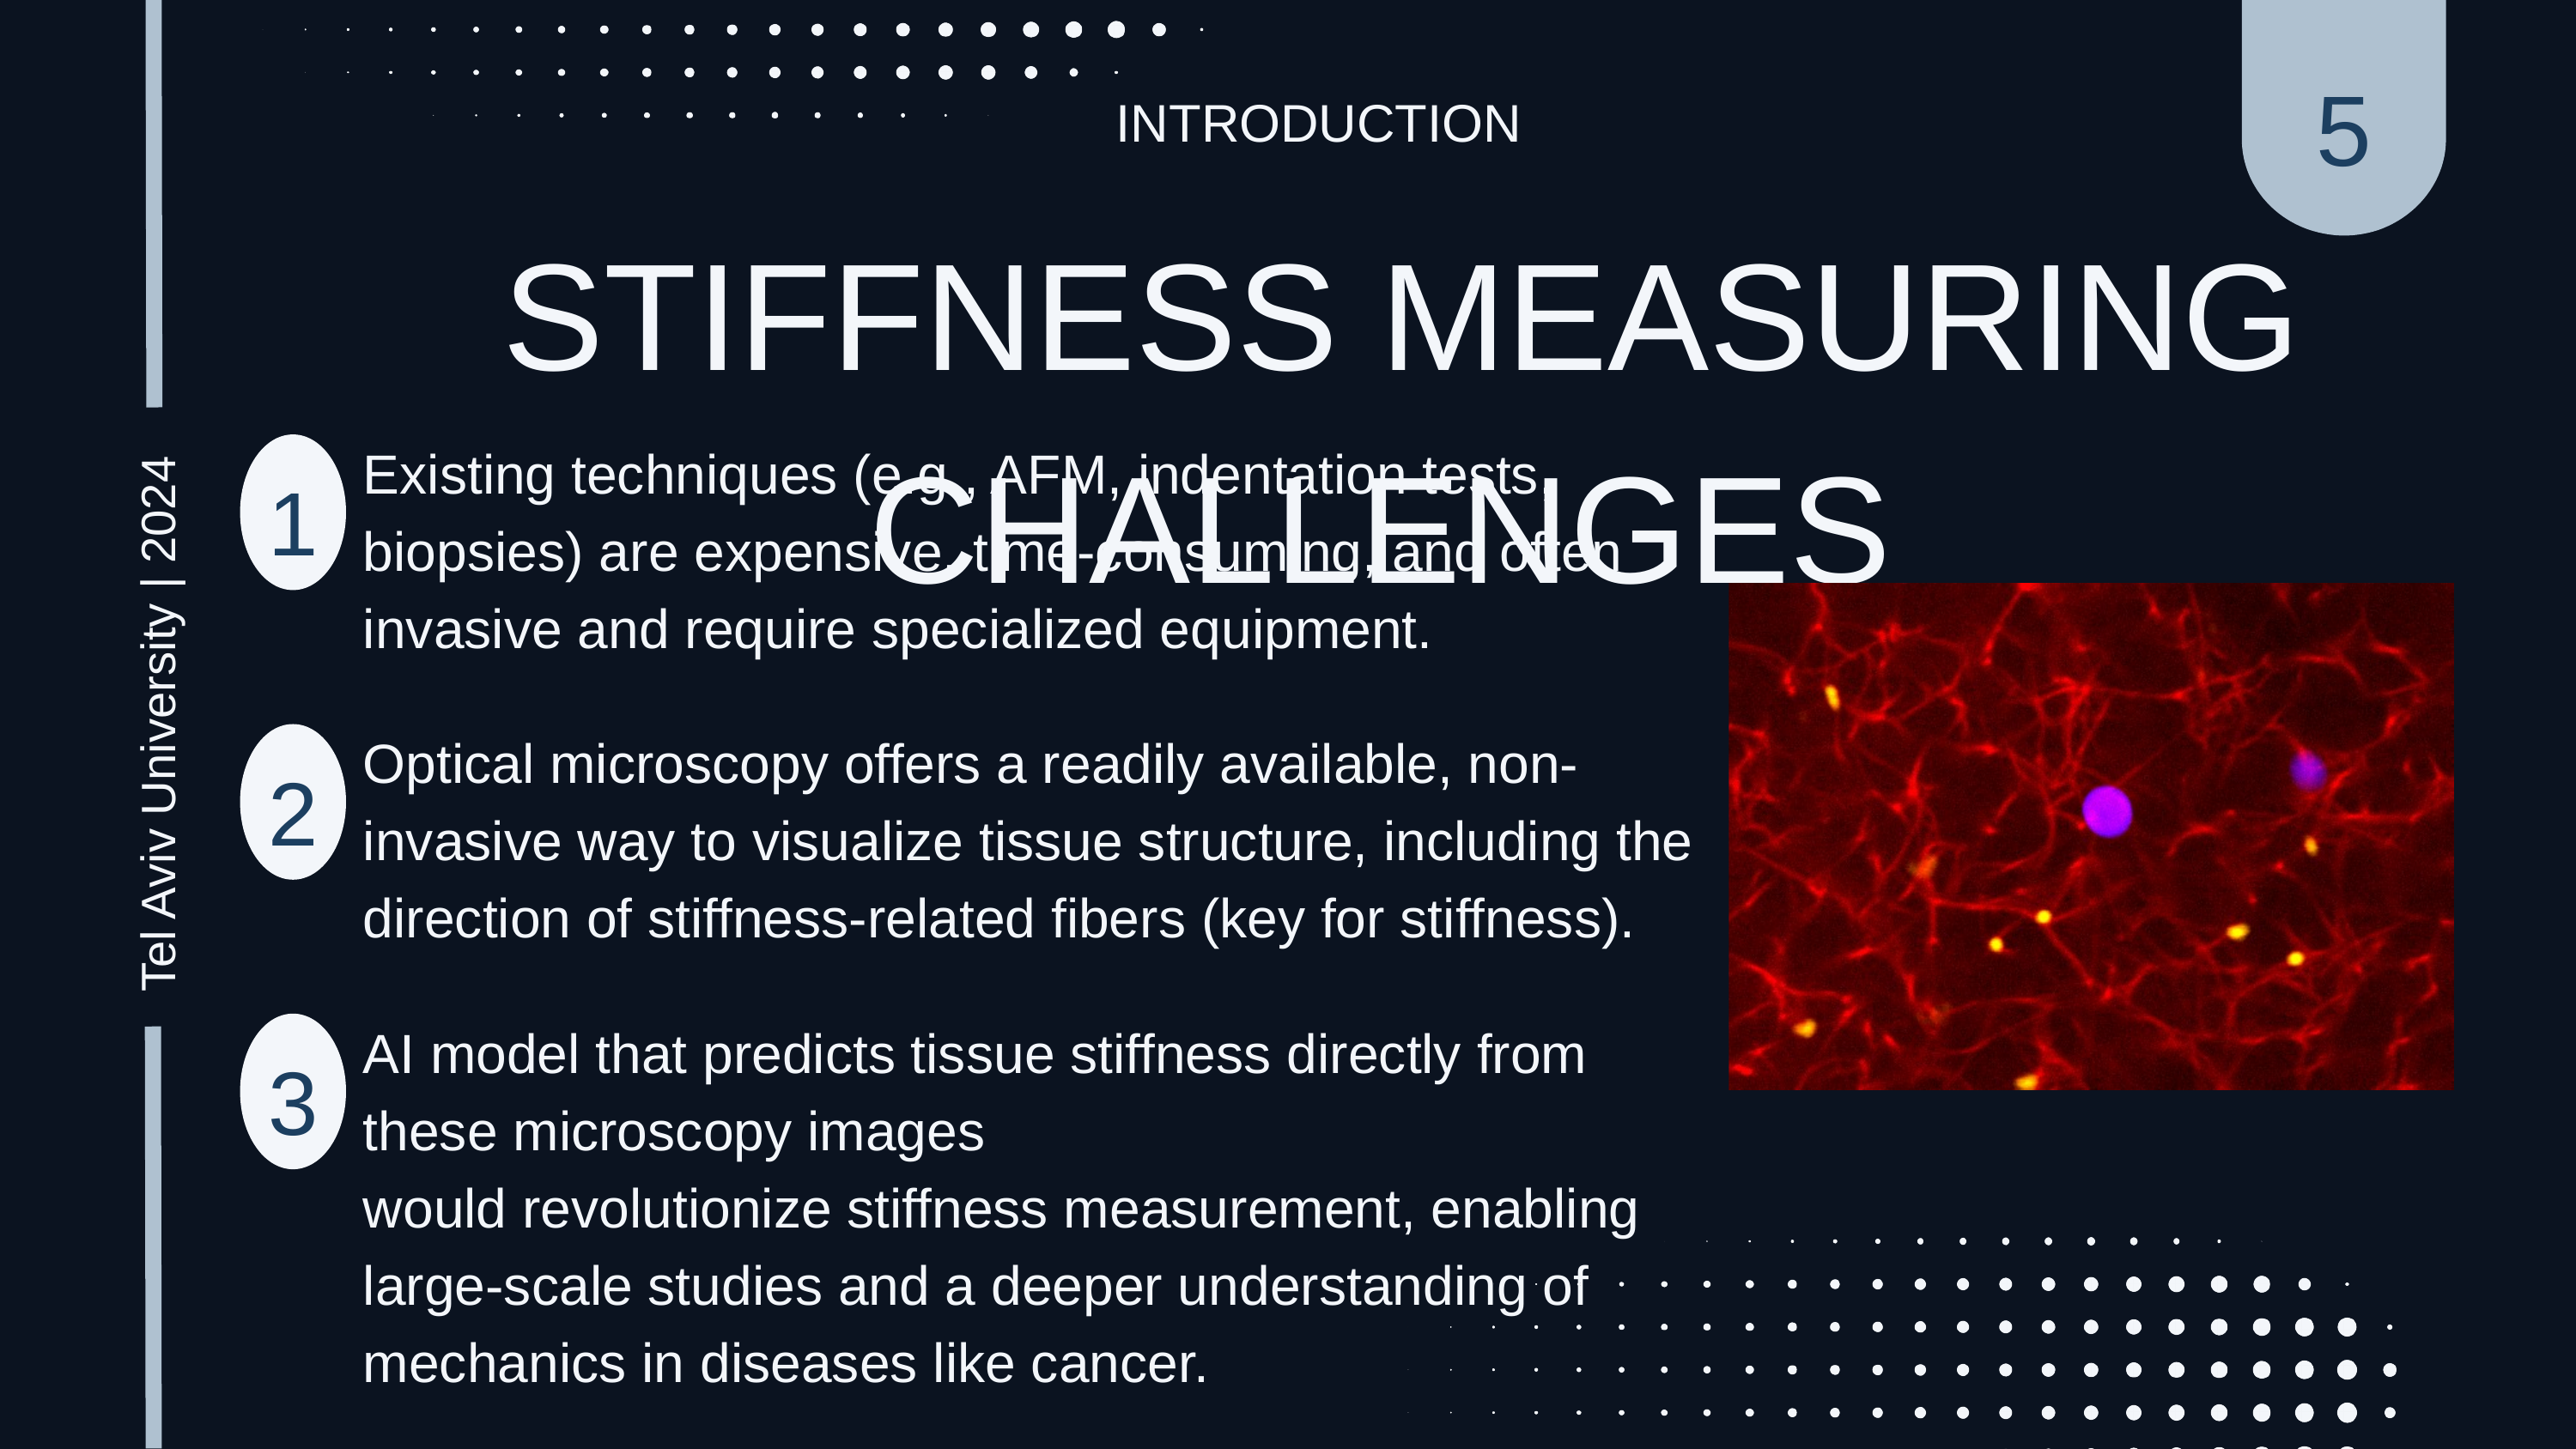

5

INTRODUCTION
STIFFNESS MEASURING CHALLENGES

Existing techniques (e.g., AFM, indentation tests, biopsies) are expensive, time-consuming, and often invasive and require specialized equipment.
1
Optical microscopy offers a readily available, non-invasive way to visualize tissue structure, including the direction of stiffness-related fibers (key for stiffness).

2
AI model that predicts tissue stiffness directly from these microscopy images
would revolutionize stiffness measurement, enabling large-scale studies and a deeper understanding of mechanics in diseases like cancer.

3

Tel Aviv University | 2024